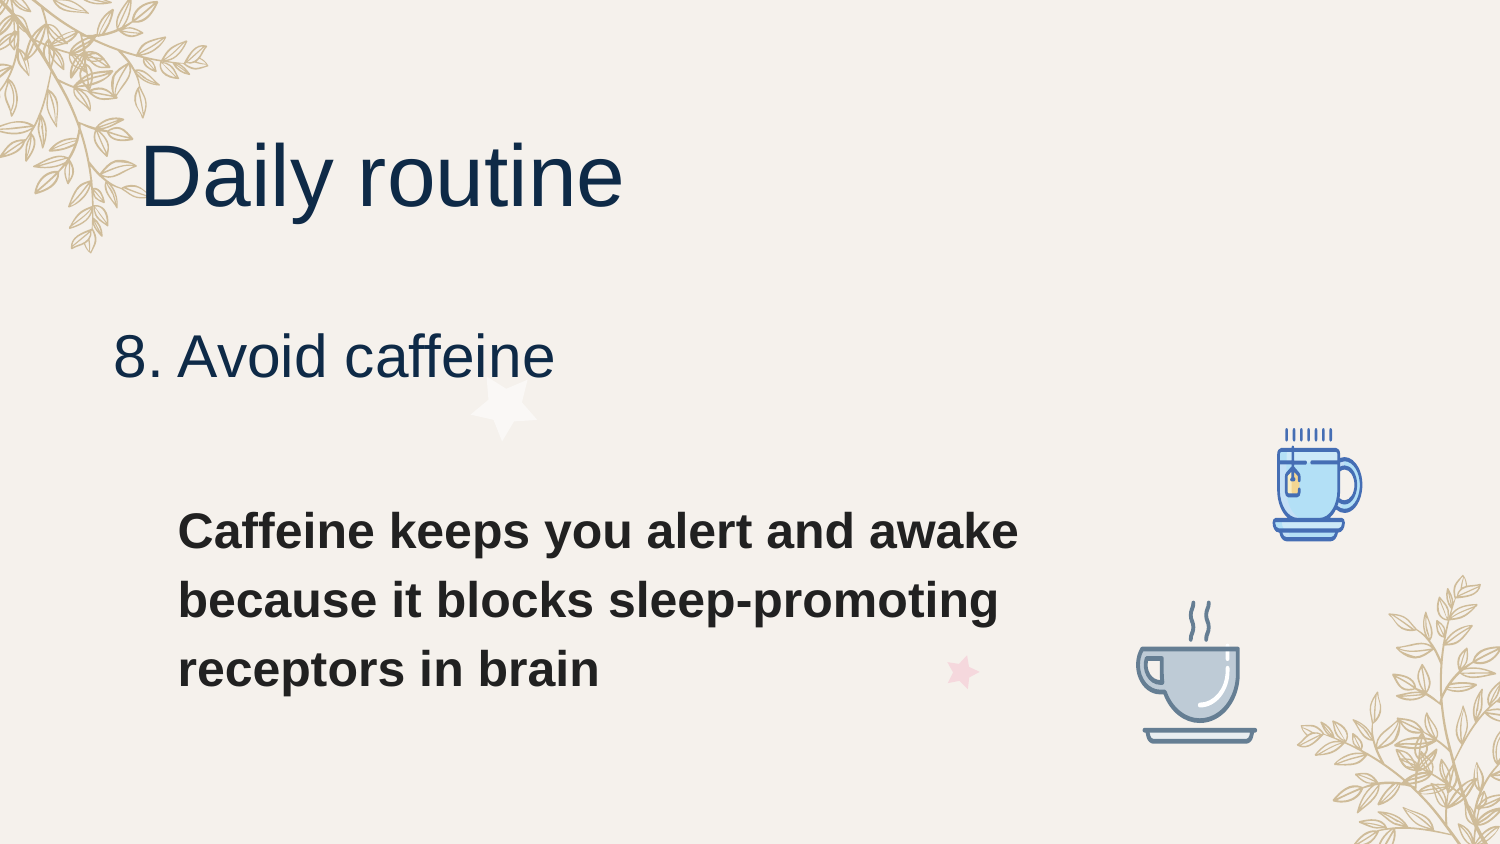

Daily routine
8. Avoid caffeine

Caffeine keeps you alert and awake because it blocks sleep-promoting receptors in brain